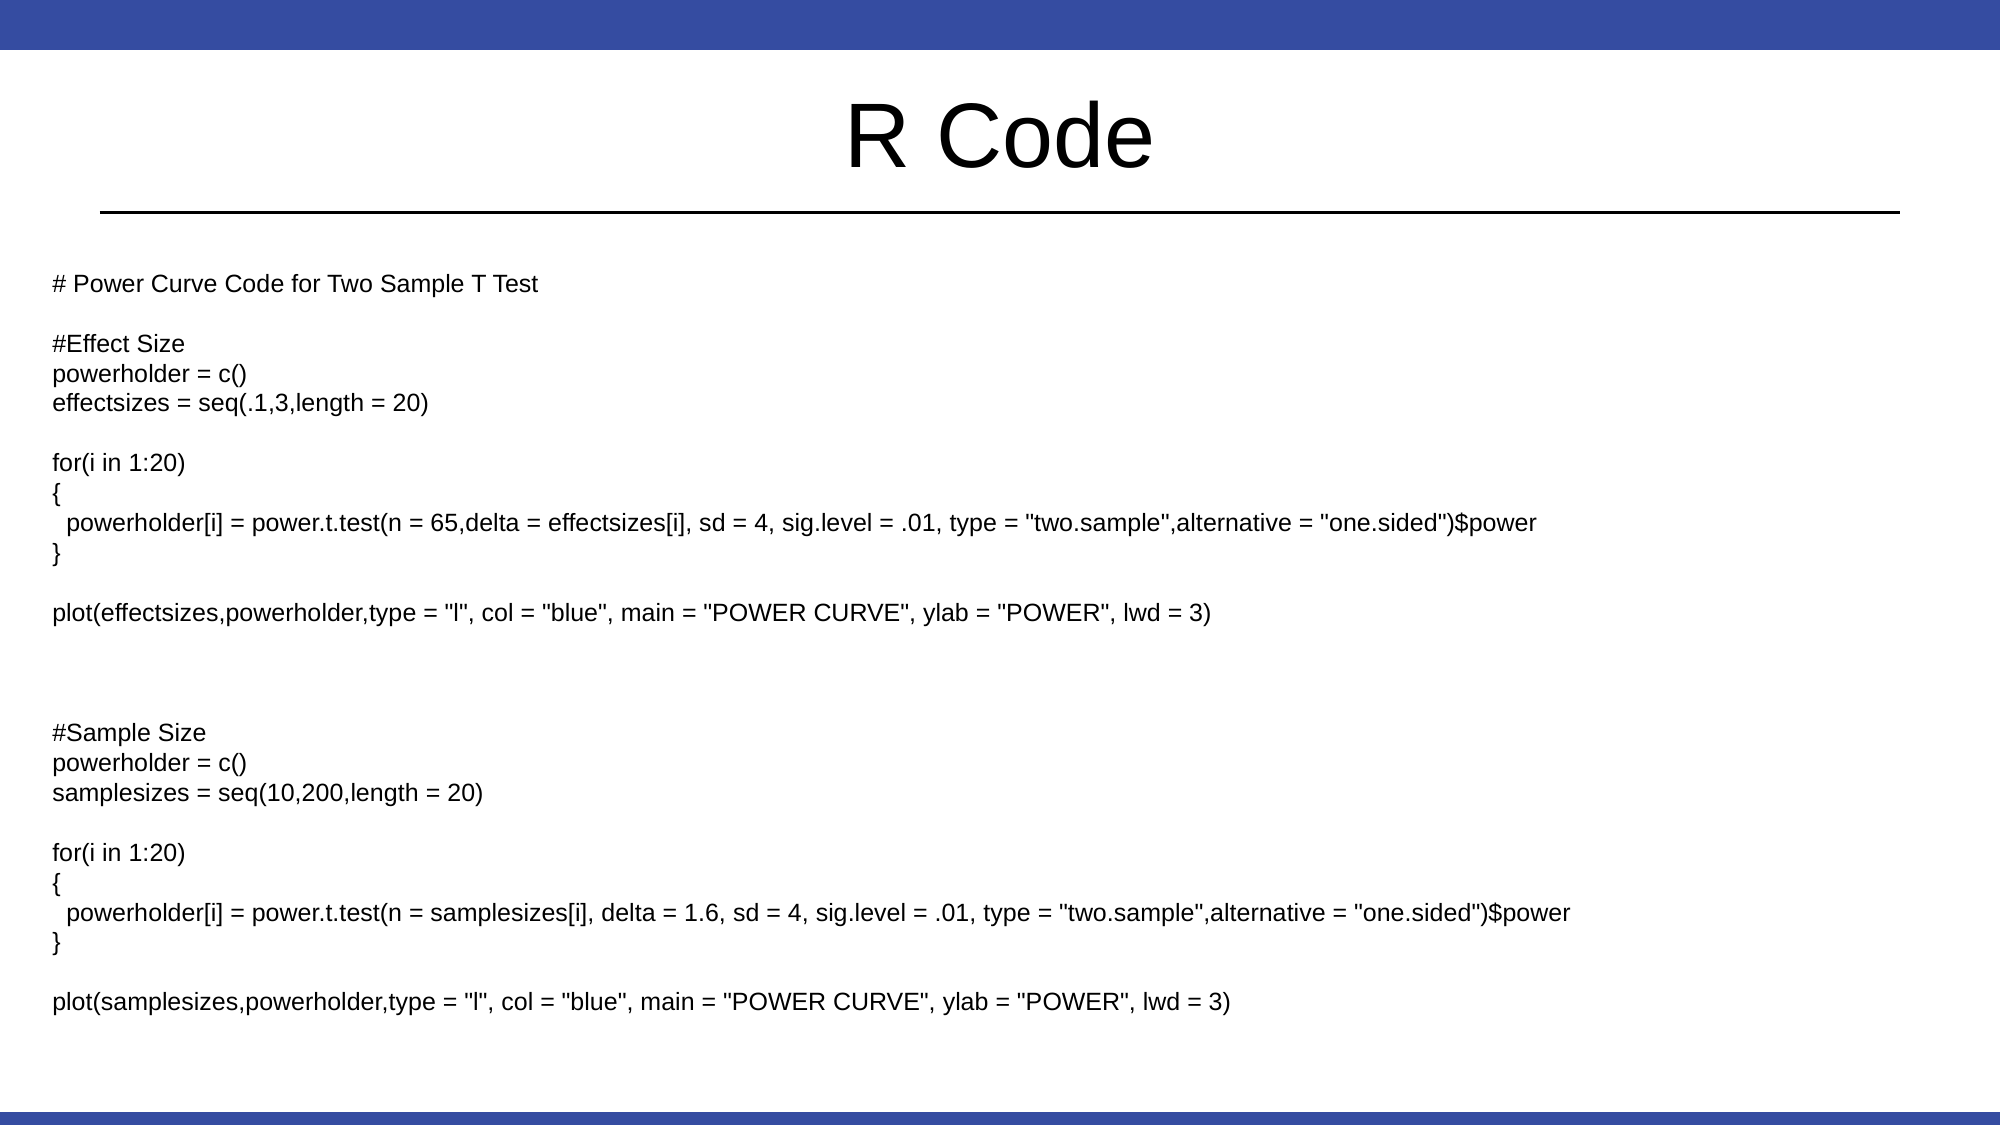

# R Code

# Power Curve Code for Two Sample T Test

#Effect Size
powerholder = c()
effectsizes = seq(.1,3,length = 20)

for(i in 1:20)
{
  powerholder[i] = power.t.test(n = 65,delta = effectsizes[i], sd = 4, sig.level = .01, type = "two.sample",alternative = "one.sided")$power
}

plot(effectsizes,powerholder,type = "l", col = "blue", main = "POWER CURVE", ylab = "POWER", lwd = 3)

#Sample Size
powerholder = c()
samplesizes = seq(10,200,length = 20)

for(i in 1:20)
{
  powerholder[i] = power.t.test(n = samplesizes[i], delta = 1.6, sd = 4, sig.level = .01, type = "two.sample",alternative = "one.sided")$power
}

plot(samplesizes,powerholder,type = "l", col = "blue", main = "POWER CURVE", ylab = "POWER", lwd = 3)